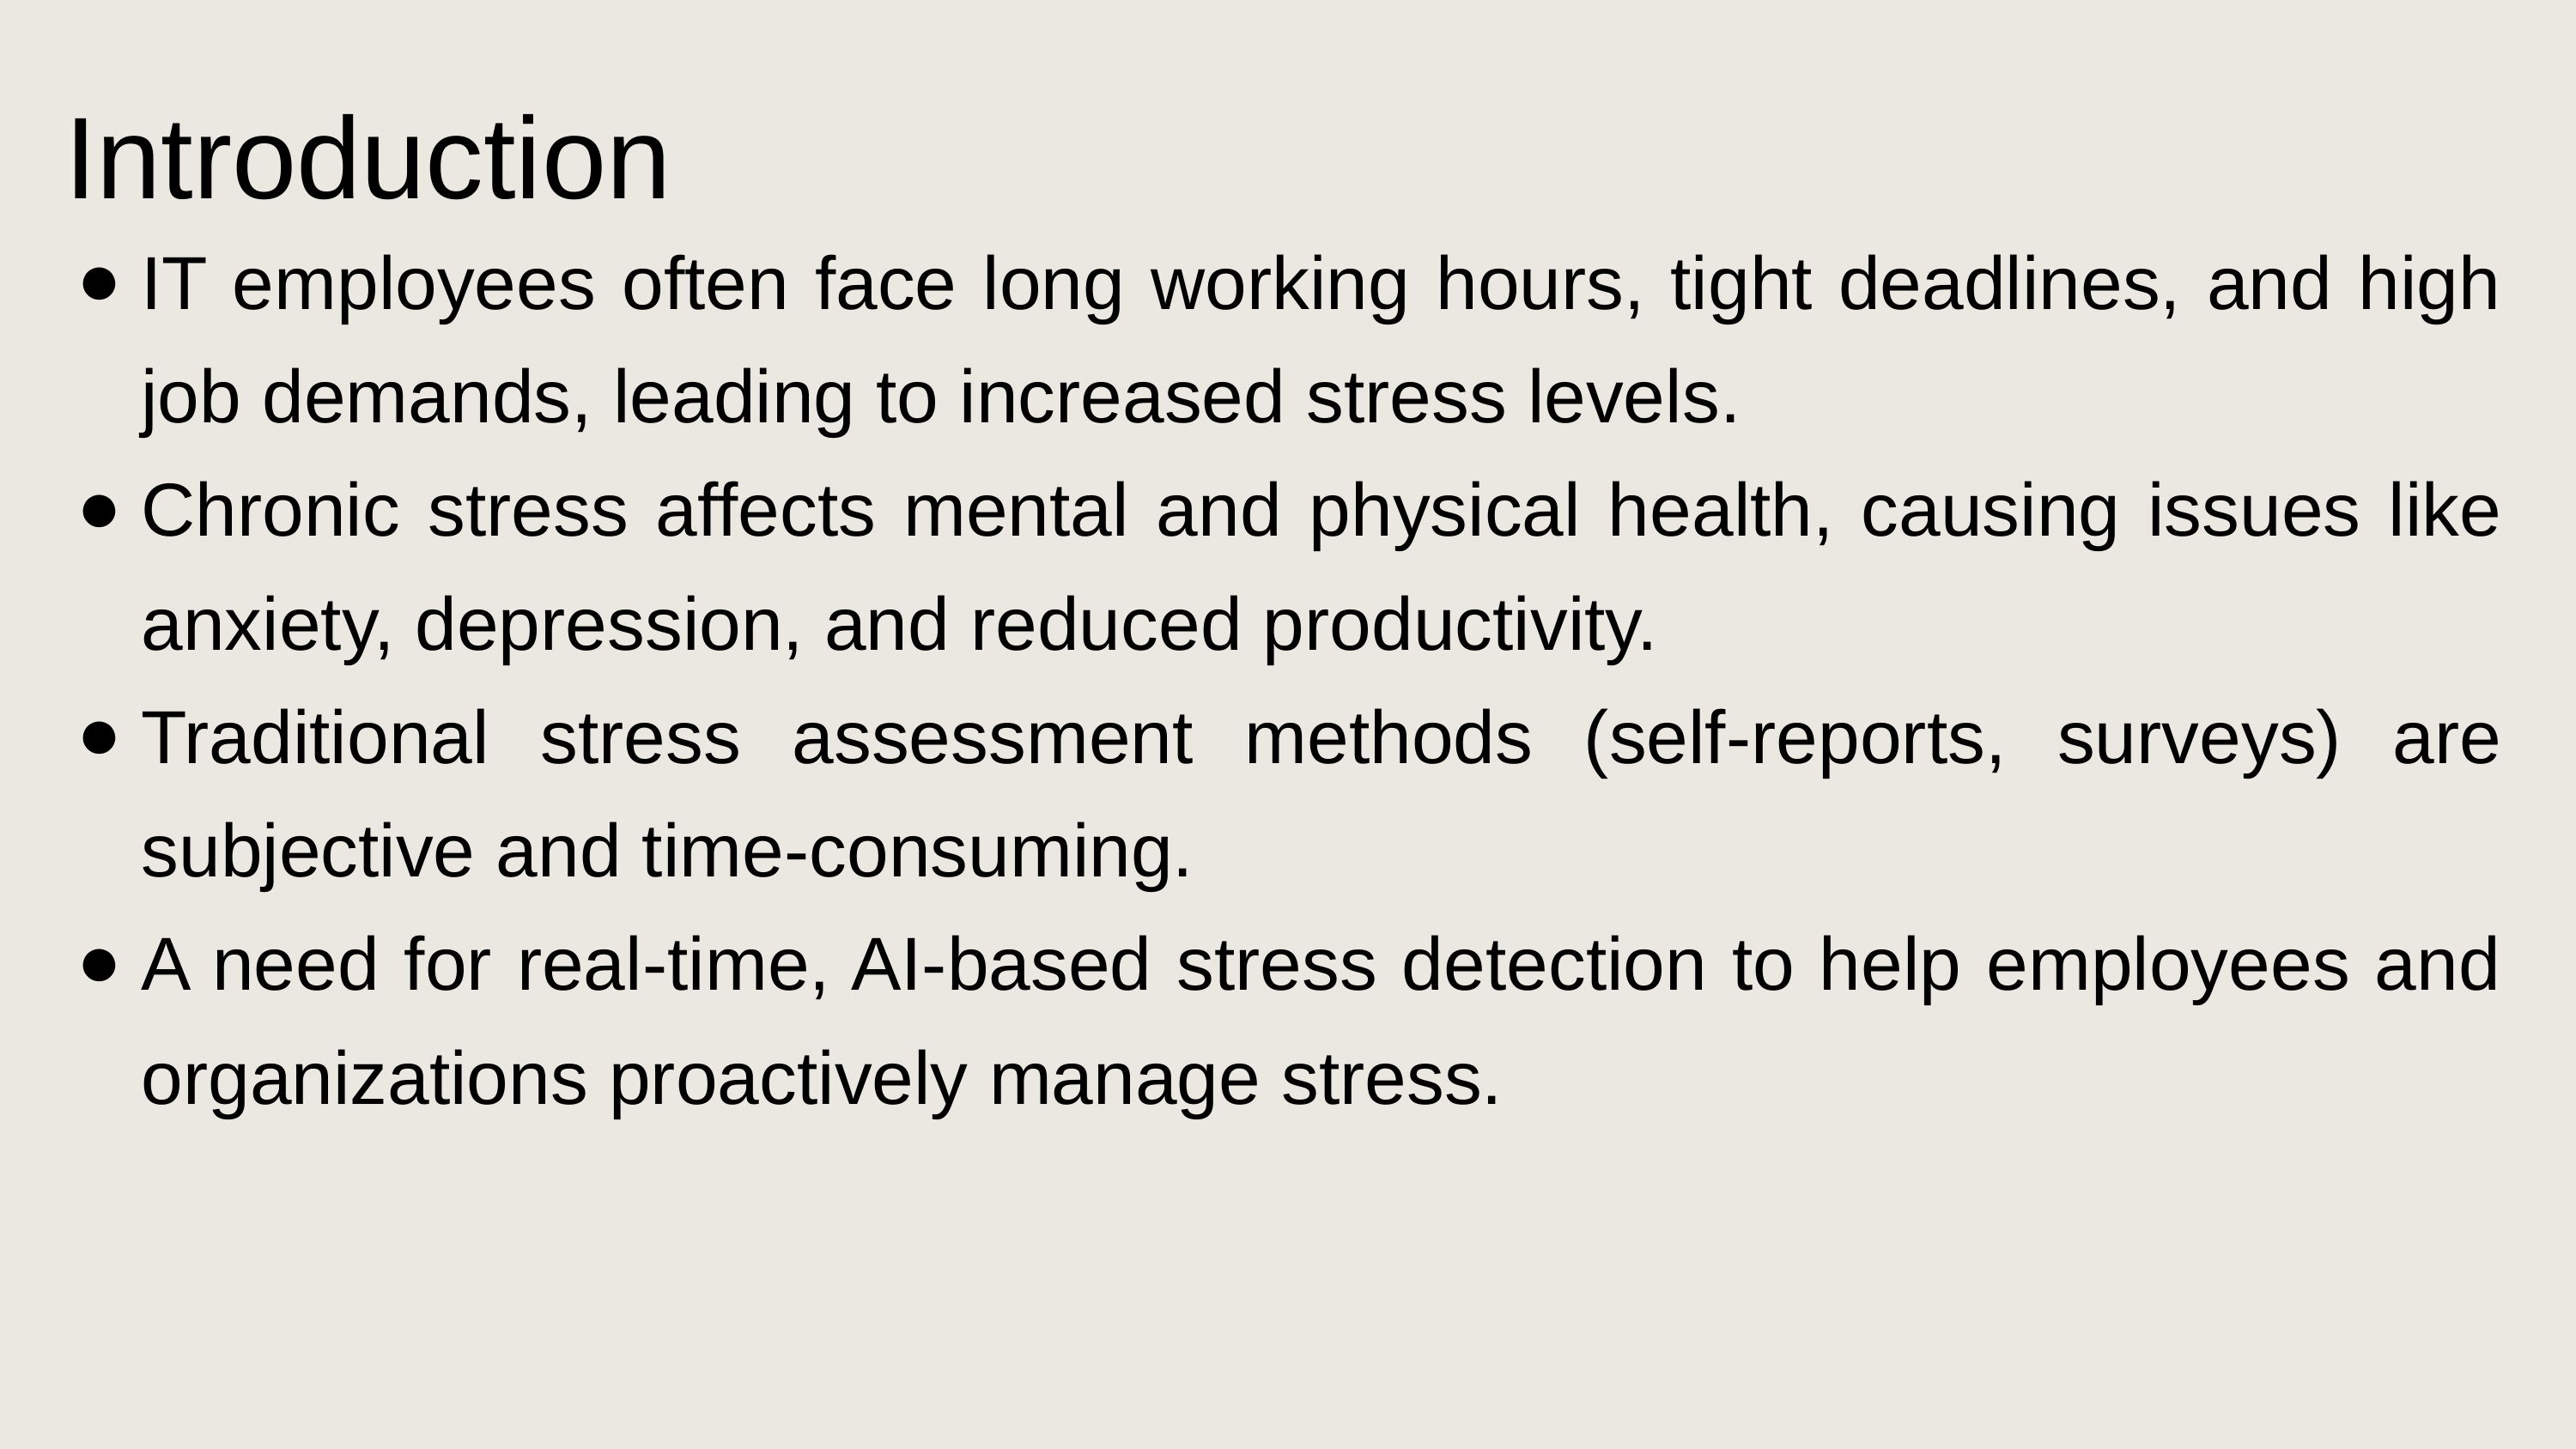

Introduction
IT employees often face long working hours, tight deadlines, and high job demands, leading to increased stress levels.
Chronic stress affects mental and physical health, causing issues like anxiety, depression, and reduced productivity.
Traditional stress assessment methods (self-reports, surveys) are subjective and time-consuming.
A need for real-time, AI-based stress detection to help employees and organizations proactively manage stress.